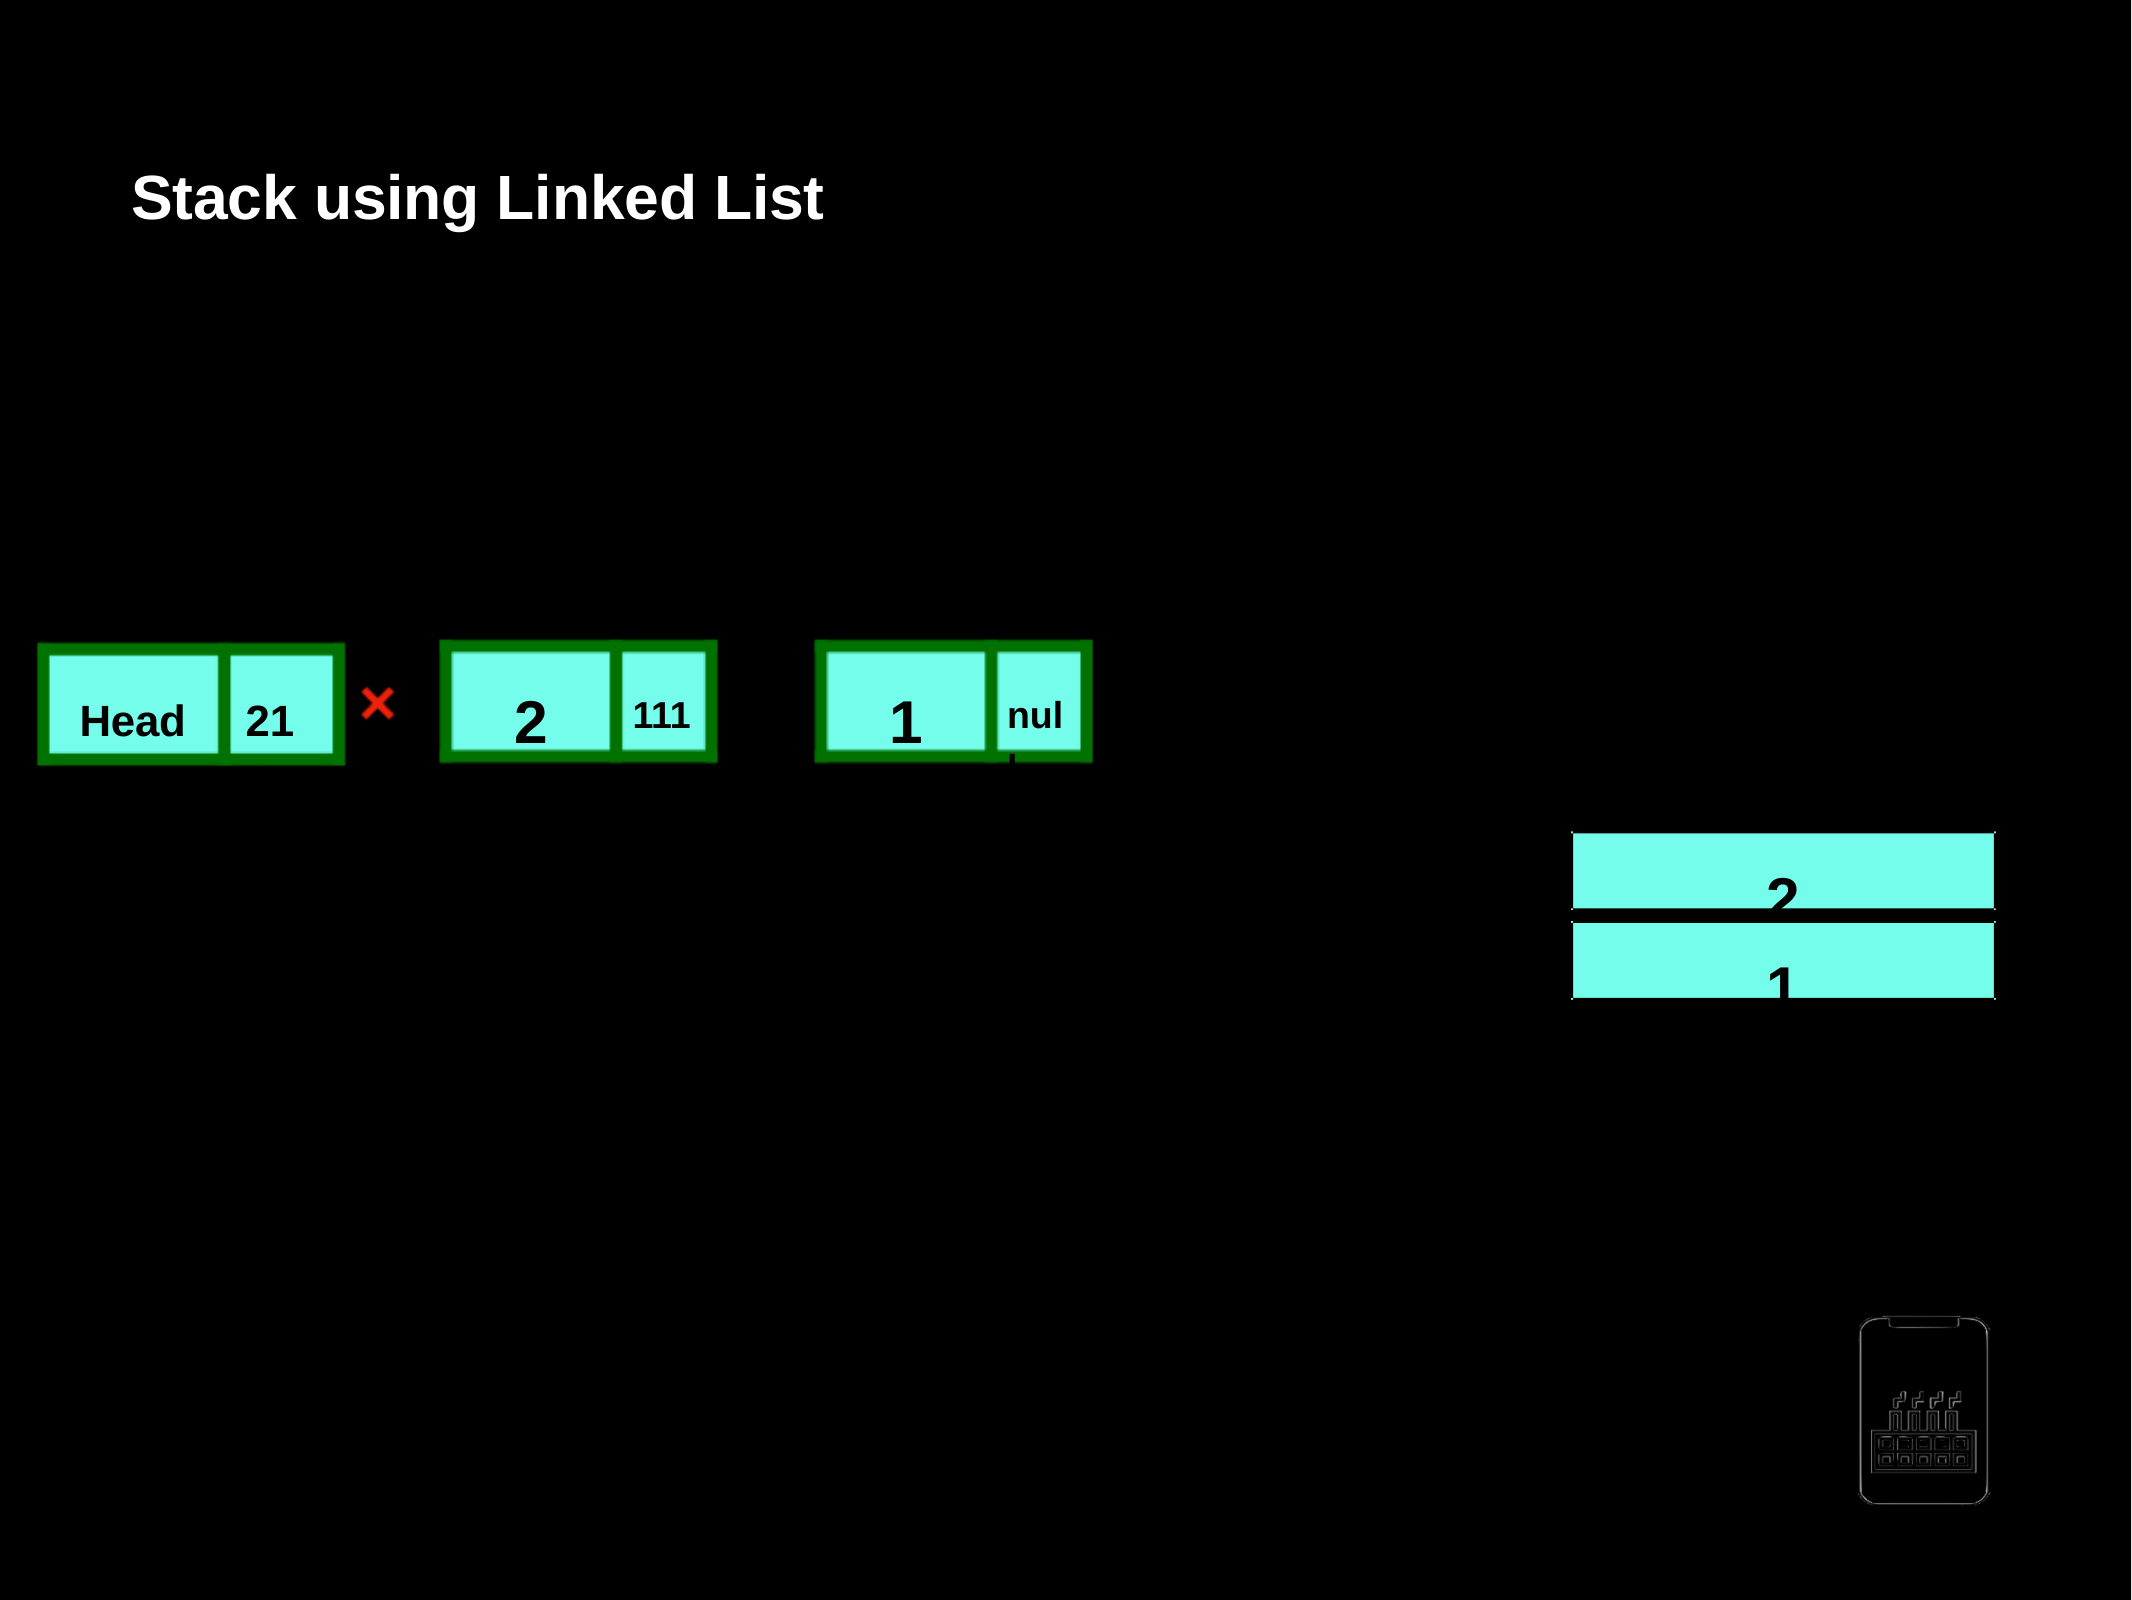

Stack using Linked List
pop() Method

2
1
Head
21 21 12
111
null
222
111
2 1

AppMillers
www.appmillers.com